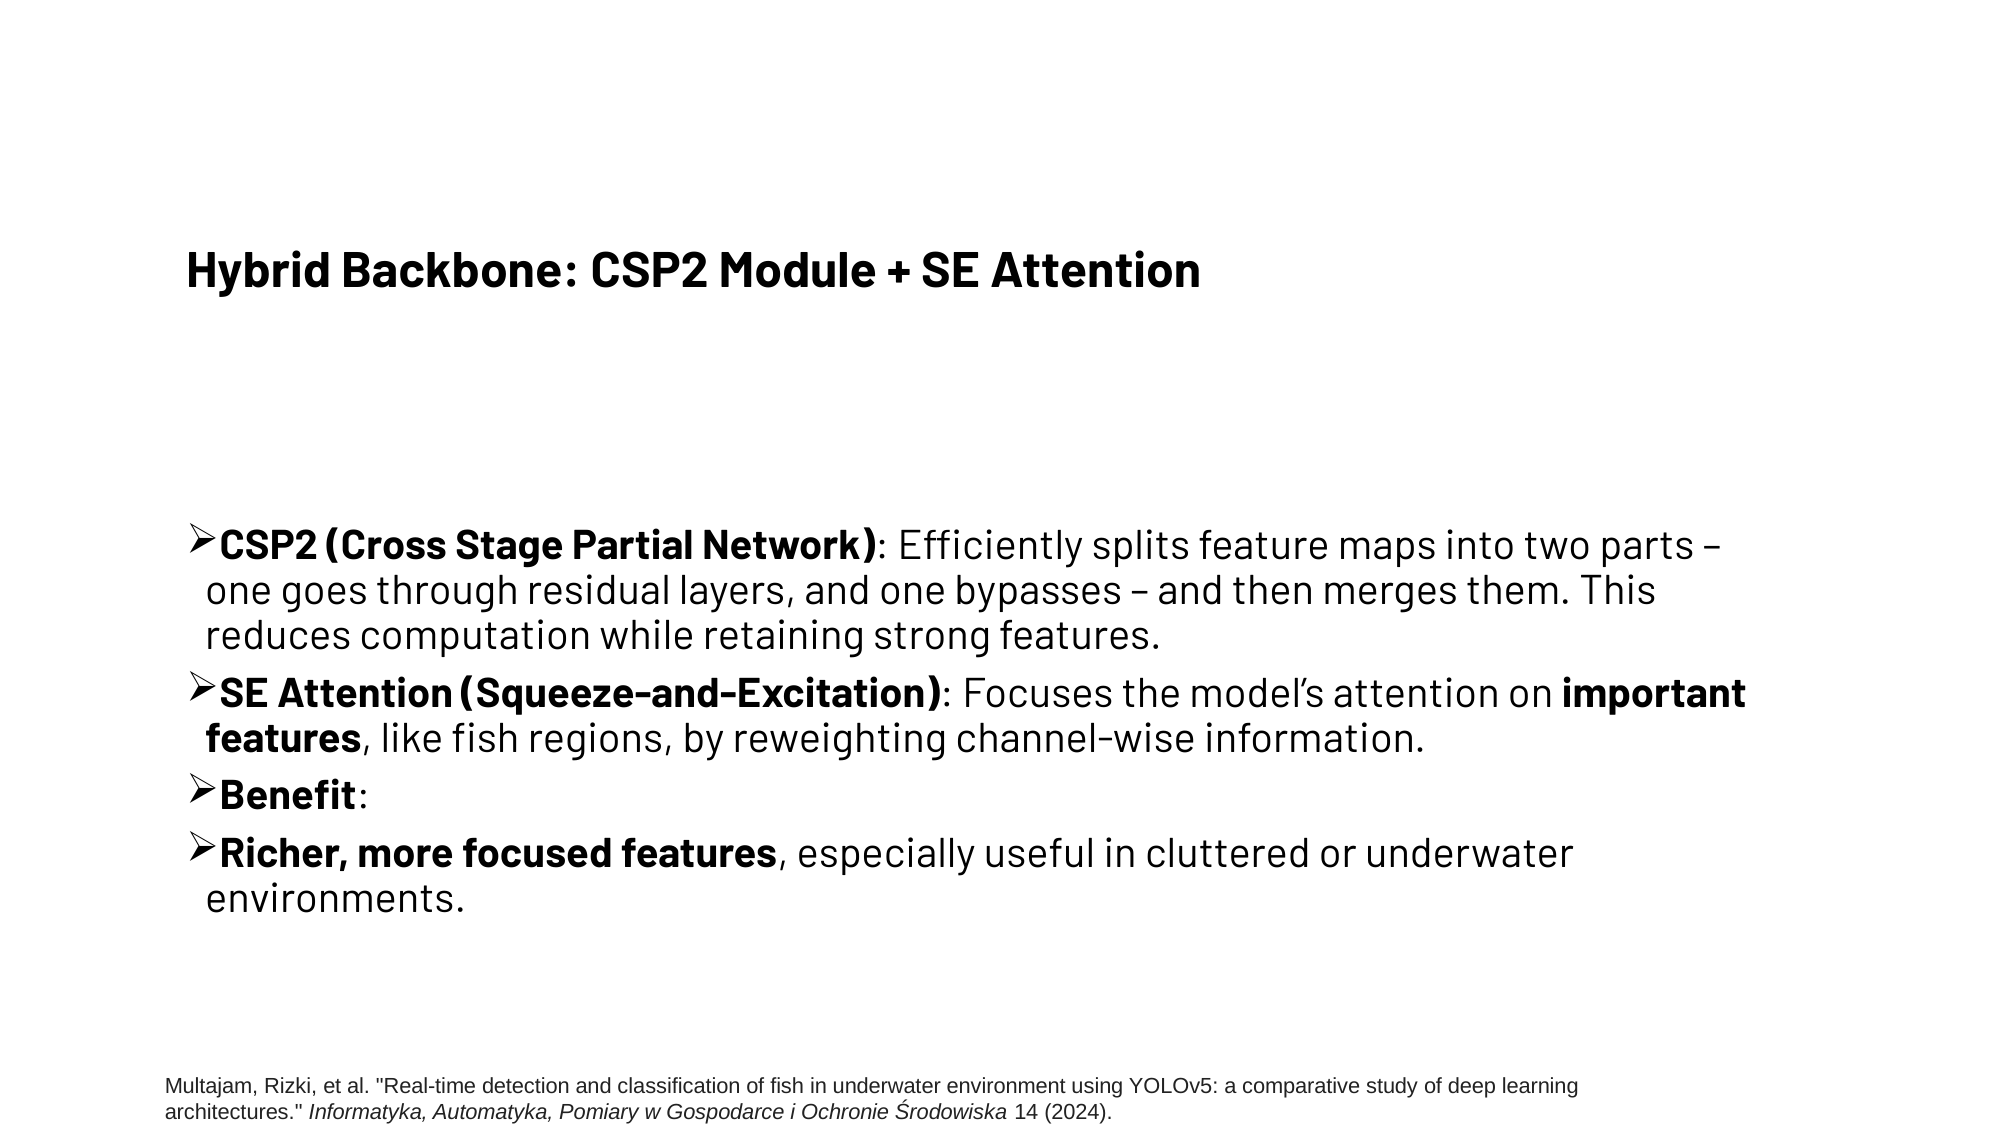

Hybrid Backbone: CSP2 Module + SE Attention

CSP2 (Cross Stage Partial Network): Efficiently splits feature maps into two parts – one goes through residual layers, and one bypasses – and then merges them. This reduces computation while retaining strong features.
SE Attention (Squeeze-and-Excitation): Focuses the model’s attention on important features, like fish regions, by reweighting channel-wise information.
Benefit:
Richer, more focused features, especially useful in cluttered or underwater environments.

Multajam, Rizki, et al. "Real-time detection and classification of fish in underwater environment using YOLOv5: a comparative study of deep learning architectures." Informatyka, Automatyka, Pomiary w Gospodarce i Ochronie Środowiska 14 (2024).